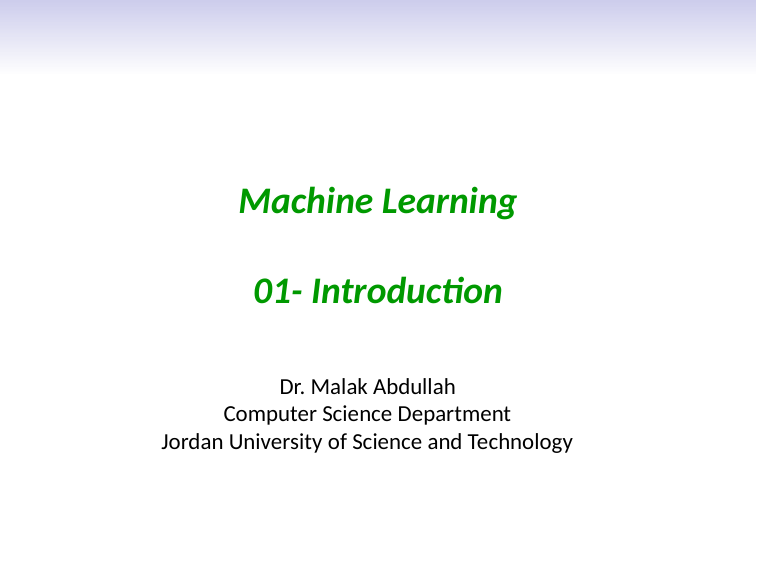

# Machine Learning 01- Introduction
Dr. Malak Abdullah
Computer Science Department
Jordan University of Science and Technology